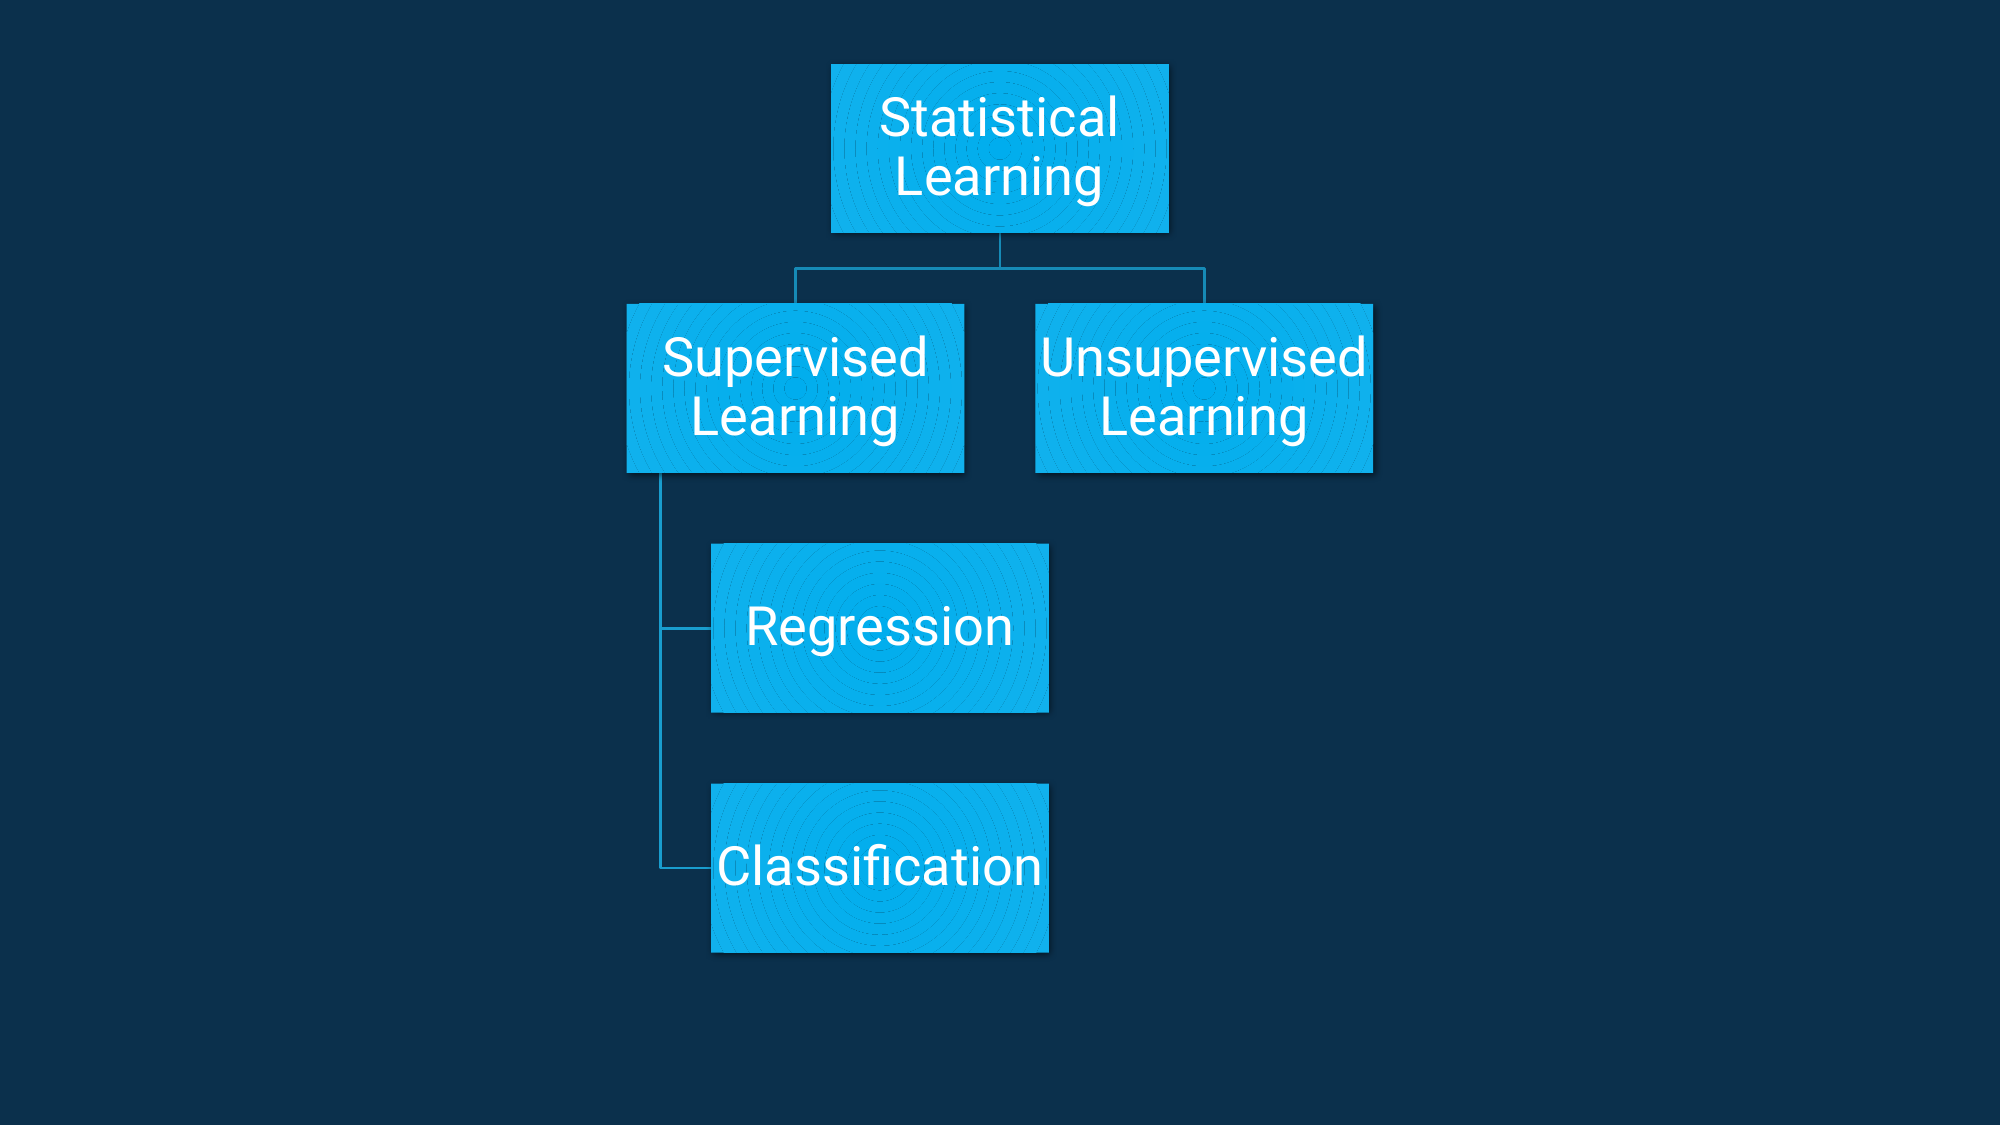

Statistical Learning
Supervised Learning
Regression
Classification
Unsupervised Learning